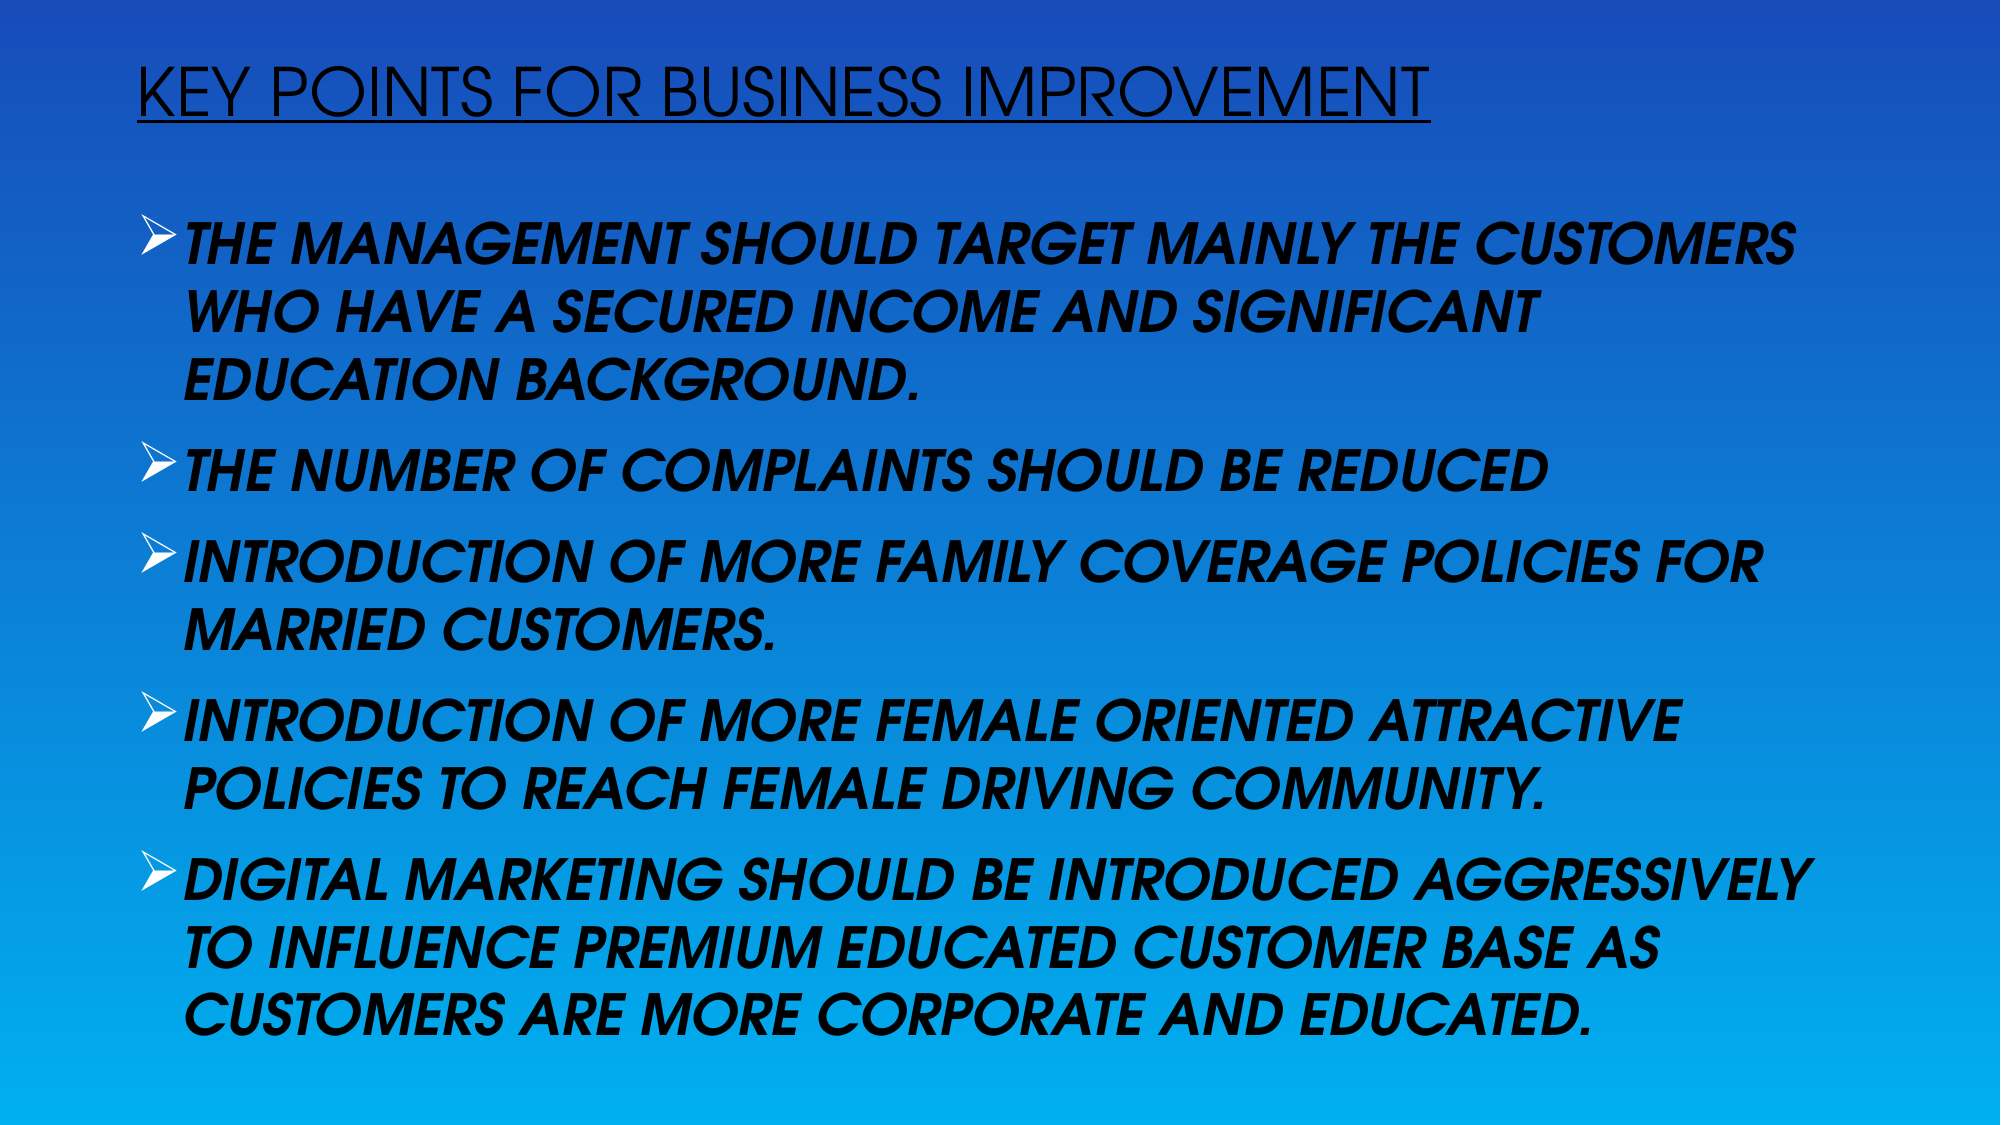

# Key points for business improvement
The management should target mainly the customers who have a secured income and significant education background.
The number of complaints should be reduced
Introduction of more family coverage policies for married customers.
Introduction of more female oriented attractive policies to reach female driving community.
Digital marketing should be introduced aggressively to influence premium educated customer base as customers are more corporate and educated.